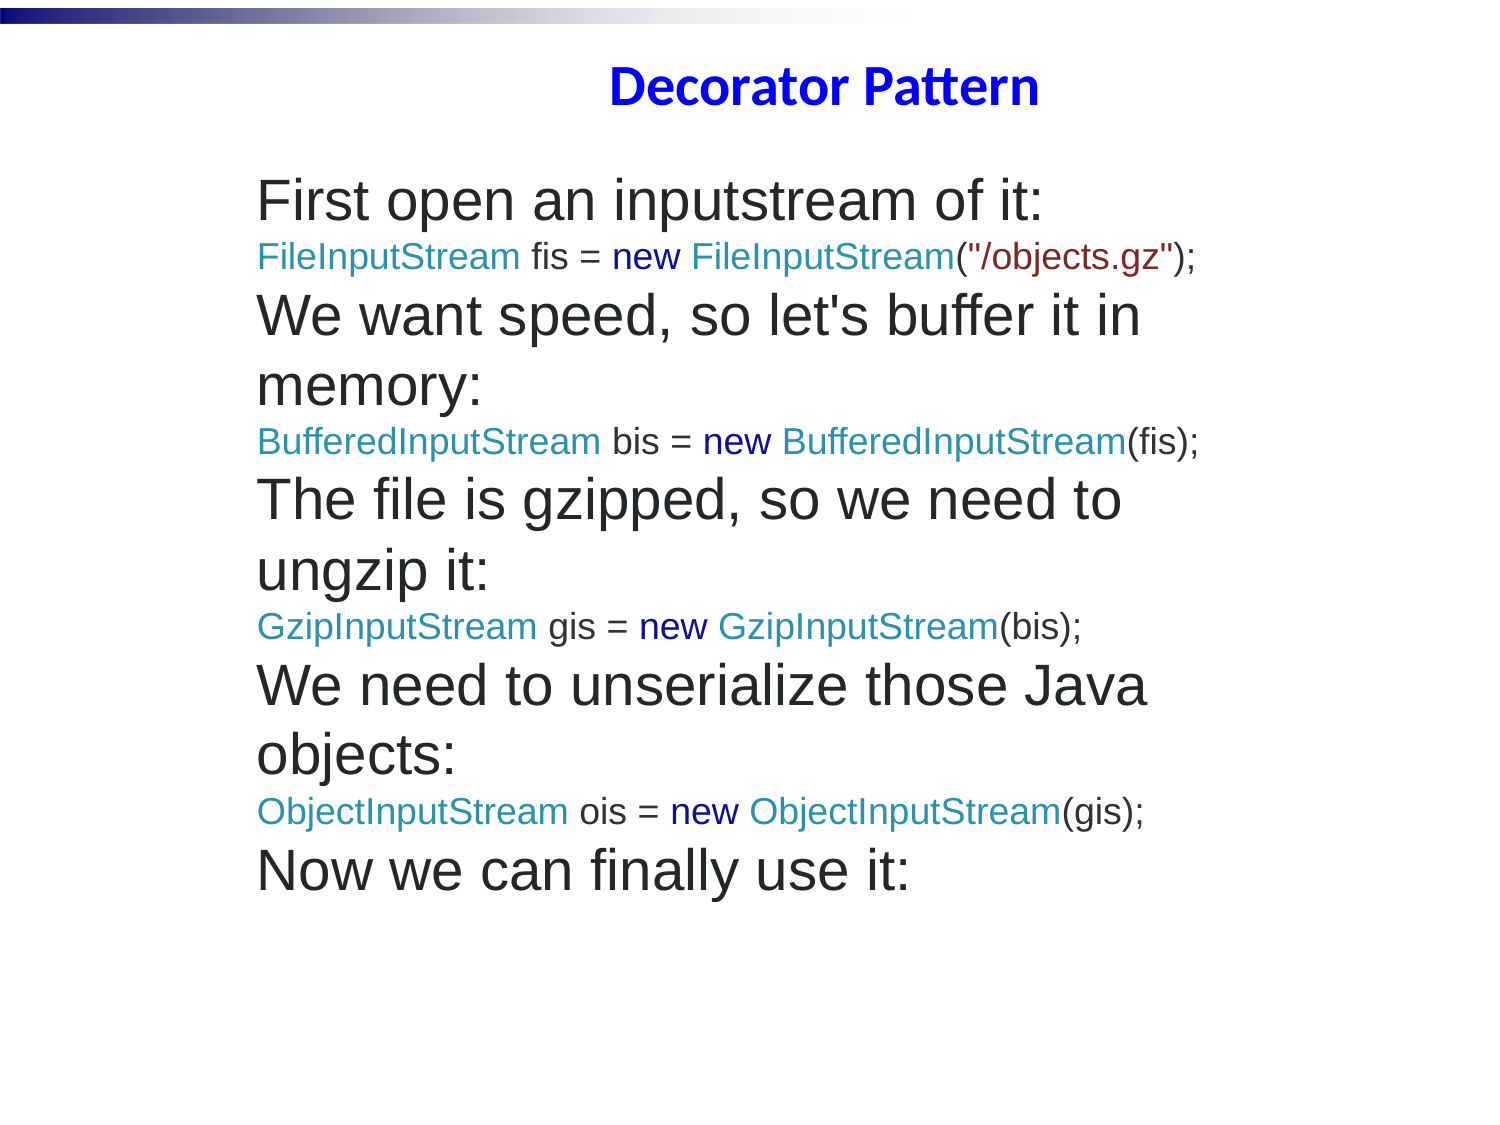

Decorator Pattern
First open an inputstream of it:
FileInputStream fis = new FileInputStream("/objects.gz");
We want speed, so let's buffer it in memory:
BufferedInputStream bis = new BufferedInputStream(fis);
The file is gzipped, so we need to ungzip it:
GzipInputStream gis = new GzipInputStream(bis);
We need to unserialize those Java objects:
ObjectInputStream ois = new ObjectInputStream(gis);
Now we can finally use it: